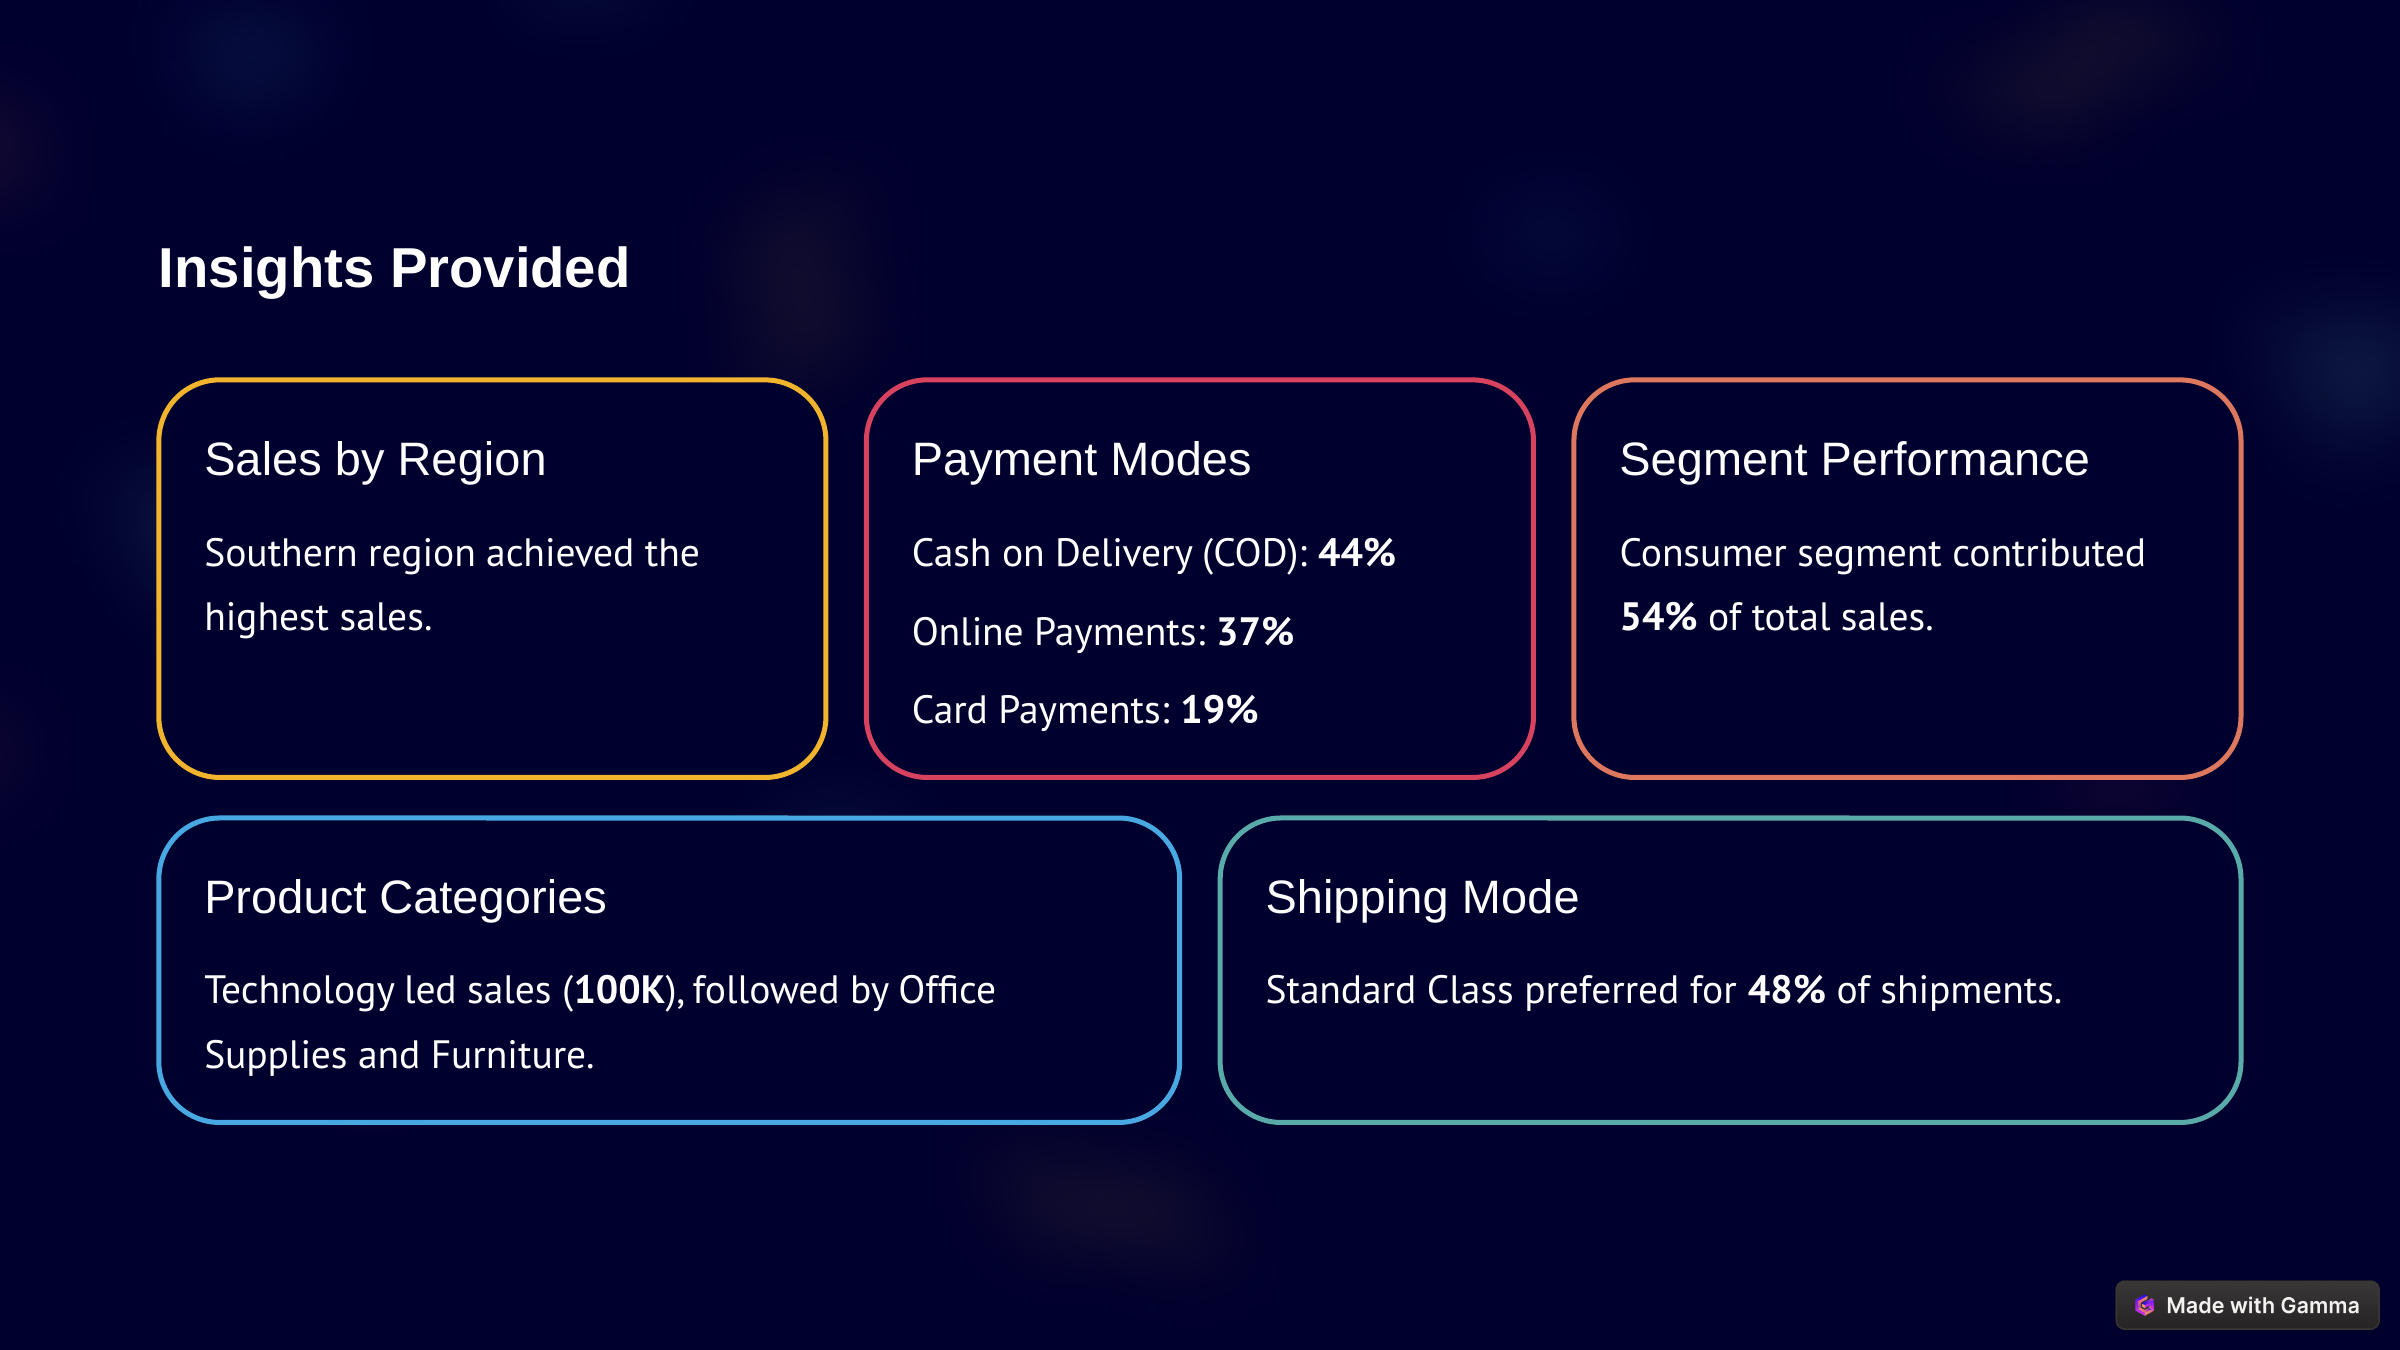

Insights Provided

Sales by Region
Payment Modes
Segment Performance
Southern region achieved the highest sales.
Cash on Delivery (COD): 44%
Consumer segment contributed 54% of total sales.
Online Payments: 37%
Card Payments: 19%

Product Categories
Shipping Mode
Technology led sales (100K), followed by Office Supplies and Furniture.
Standard Class preferred for 48% of shipments.